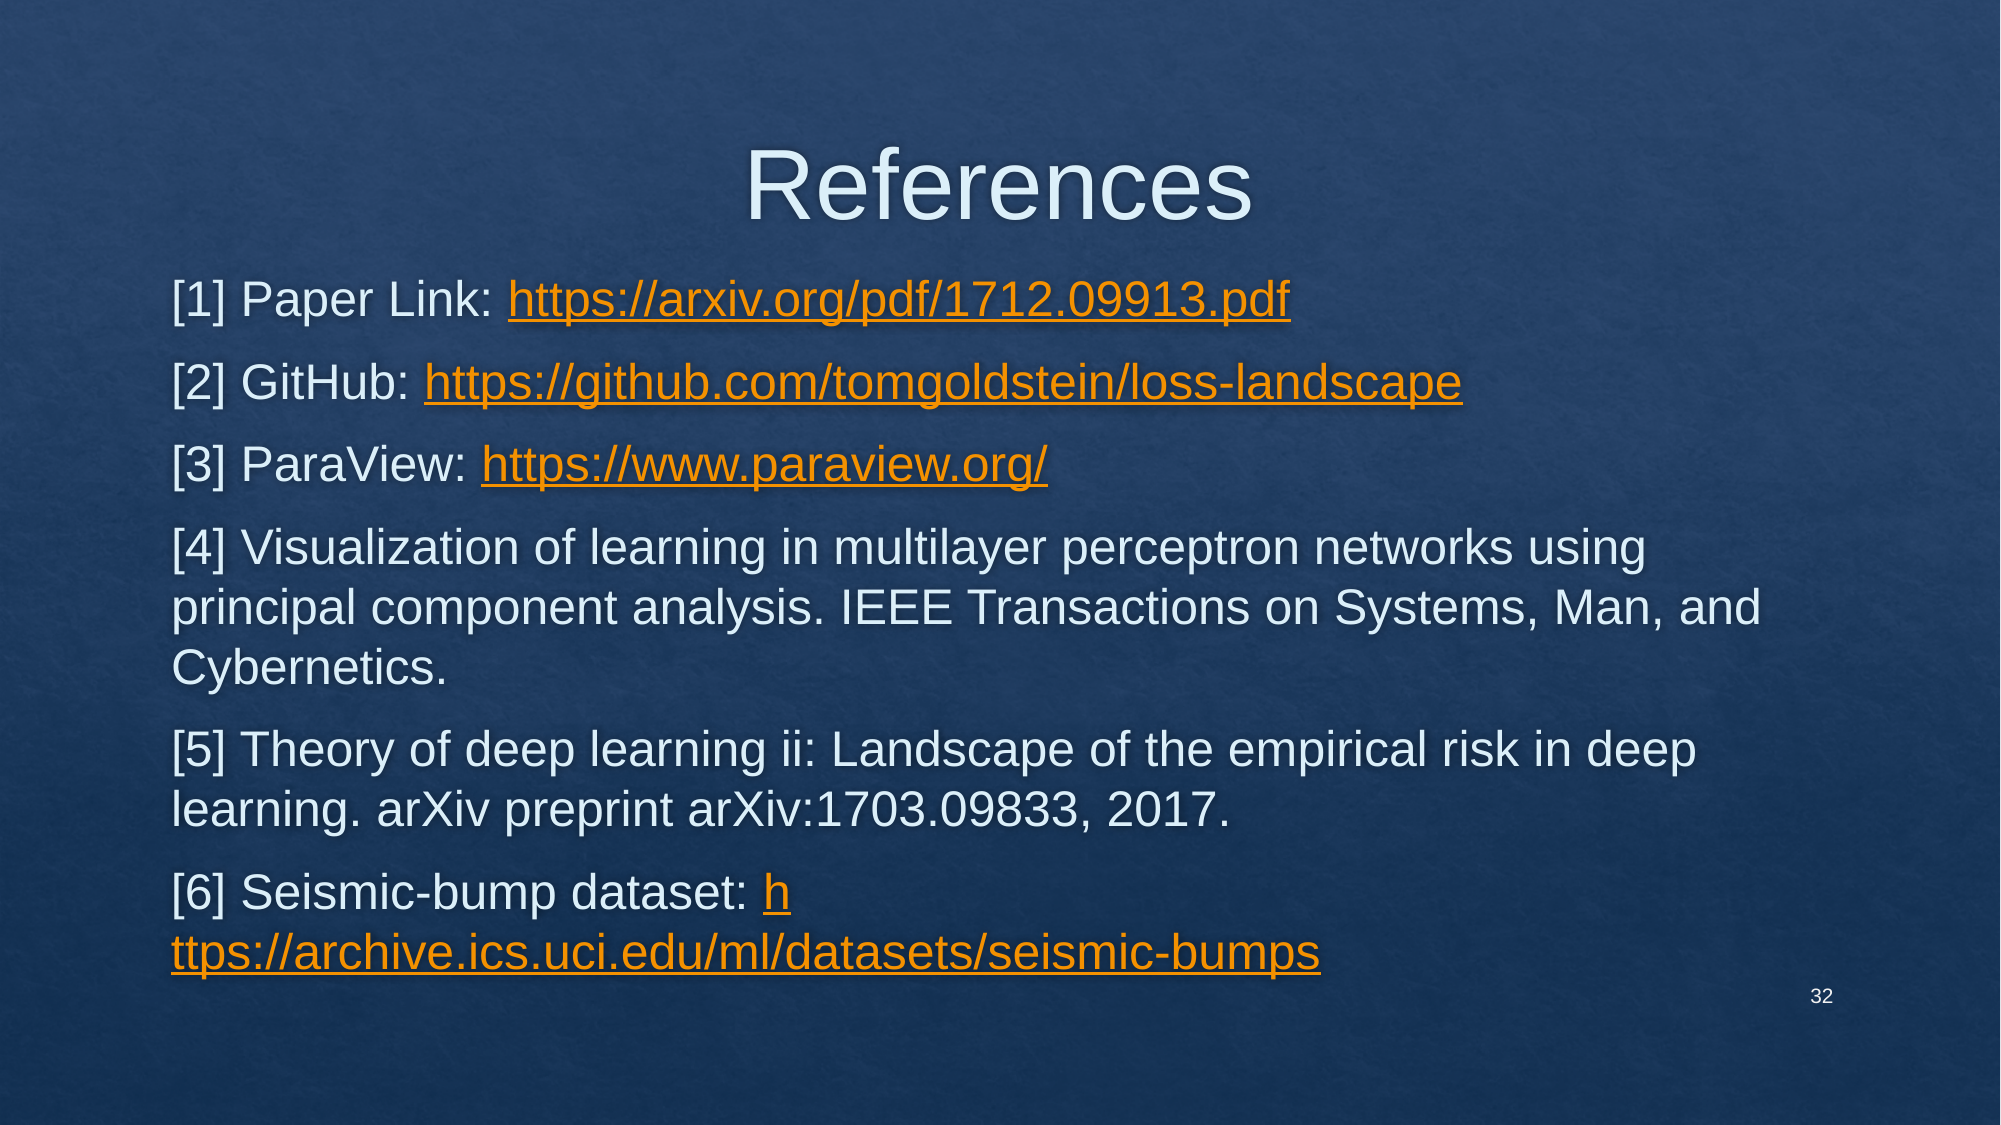

# References
[1] Paper Link: https://arxiv.org/pdf/1712.09913.pdf
[2] GitHub: https://github.com/tomgoldstein/loss-landscape
[3] ParaView: https://www.paraview.org/
[4] Visualization of learning in multilayer perceptron networks using principal component analysis. IEEE Transactions on Systems, Man, and Cybernetics.
[5] Theory of deep learning ii: Landscape of the empirical risk in deep learning. arXiv preprint arXiv:1703.09833, 2017.
[6] Seismic-bump dataset: https://archive.ics.uci.edu/ml/datasets/seismic-bumps
32